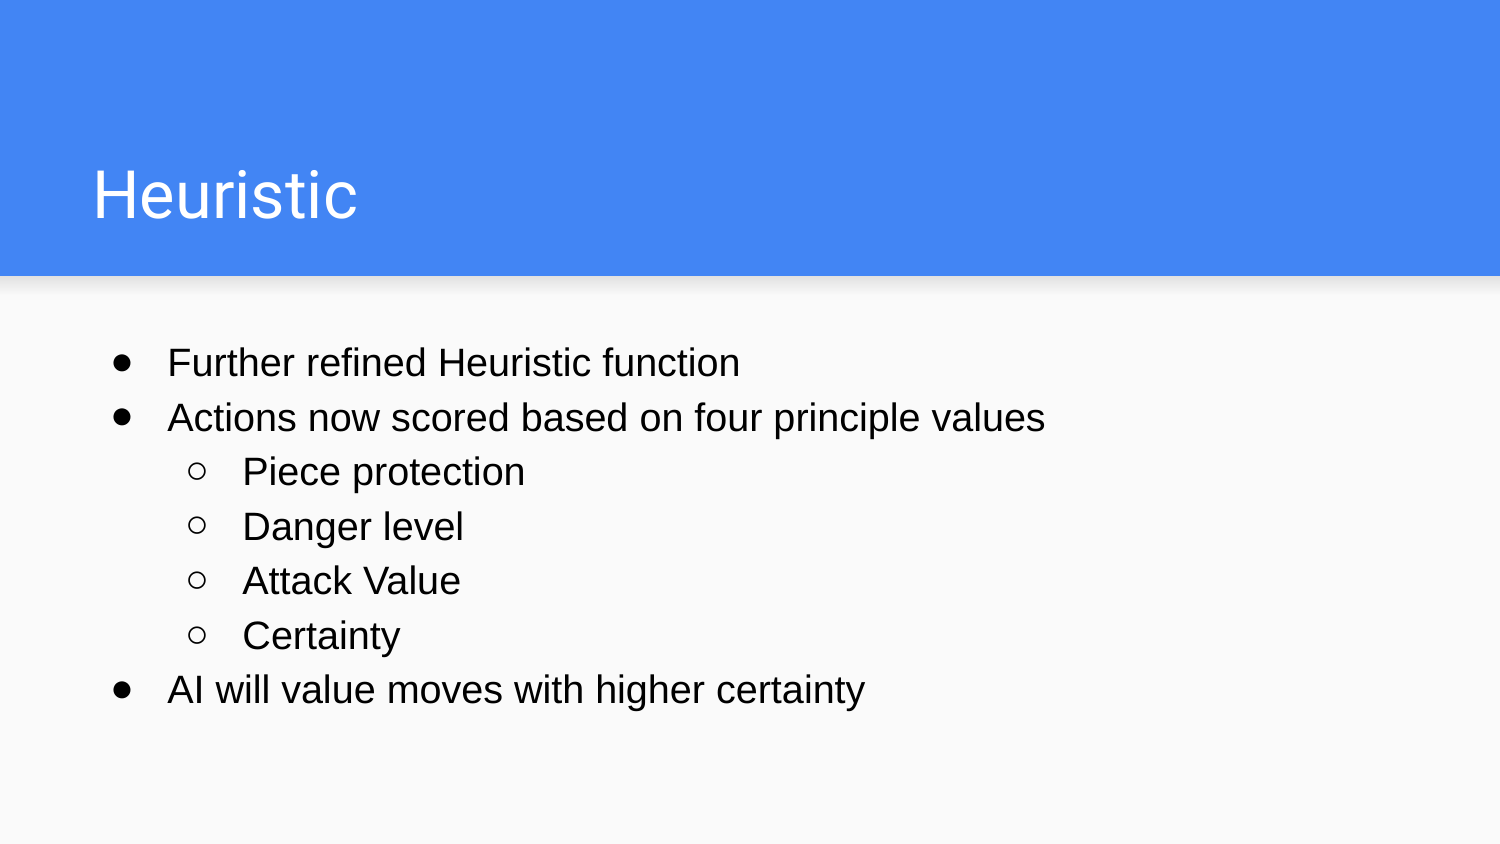

# Heuristic
Further refined Heuristic function
Actions now scored based on four principle values
Piece protection
Danger level
Attack Value
Certainty
AI will value moves with higher certainty